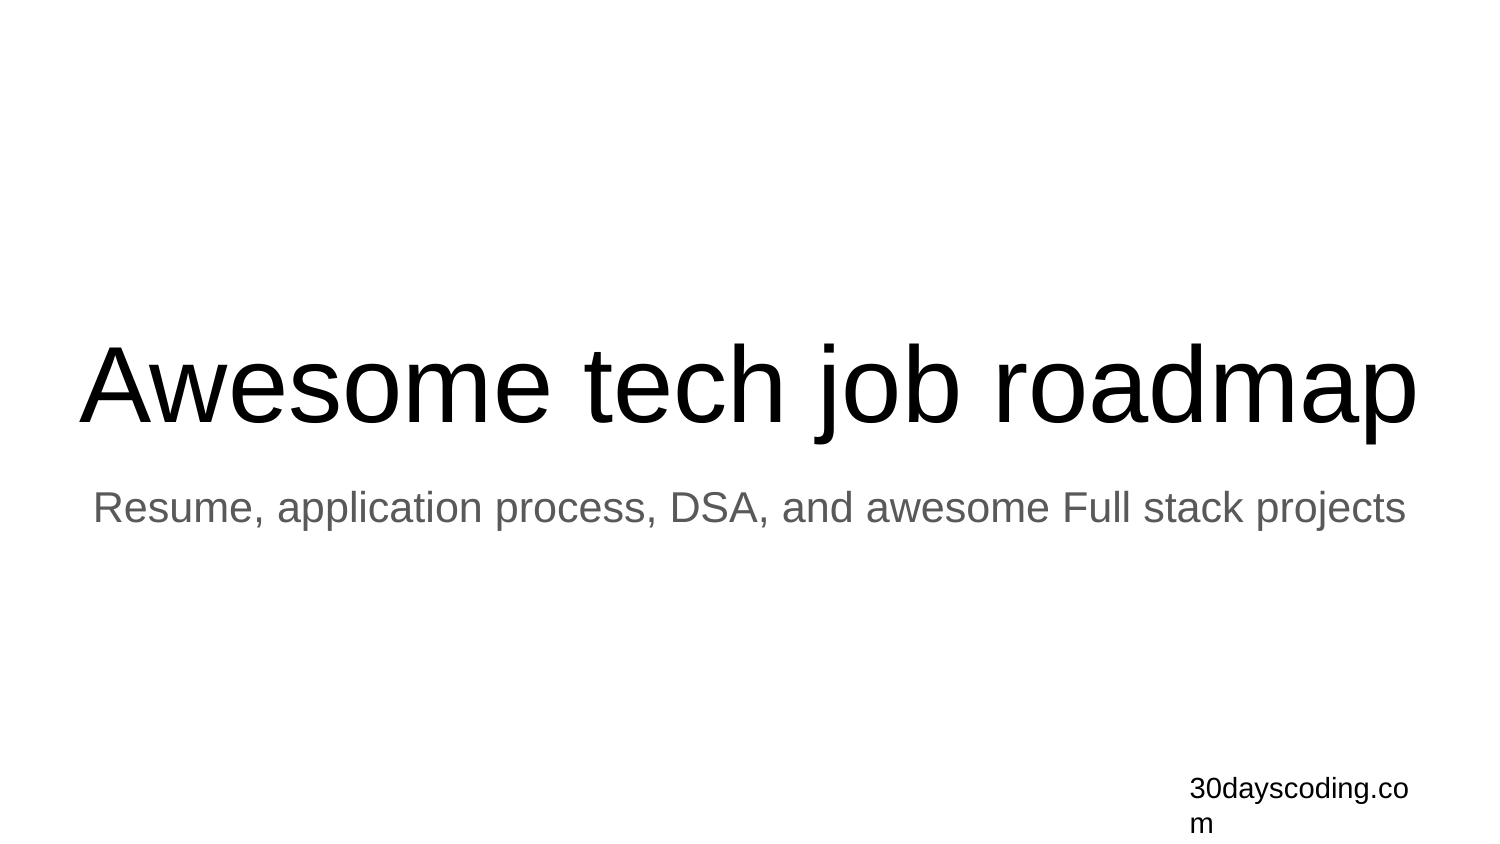

# Awesome tech job roadmap
Resume, application process, DSA, and awesome Full stack projects
30dayscoding.com